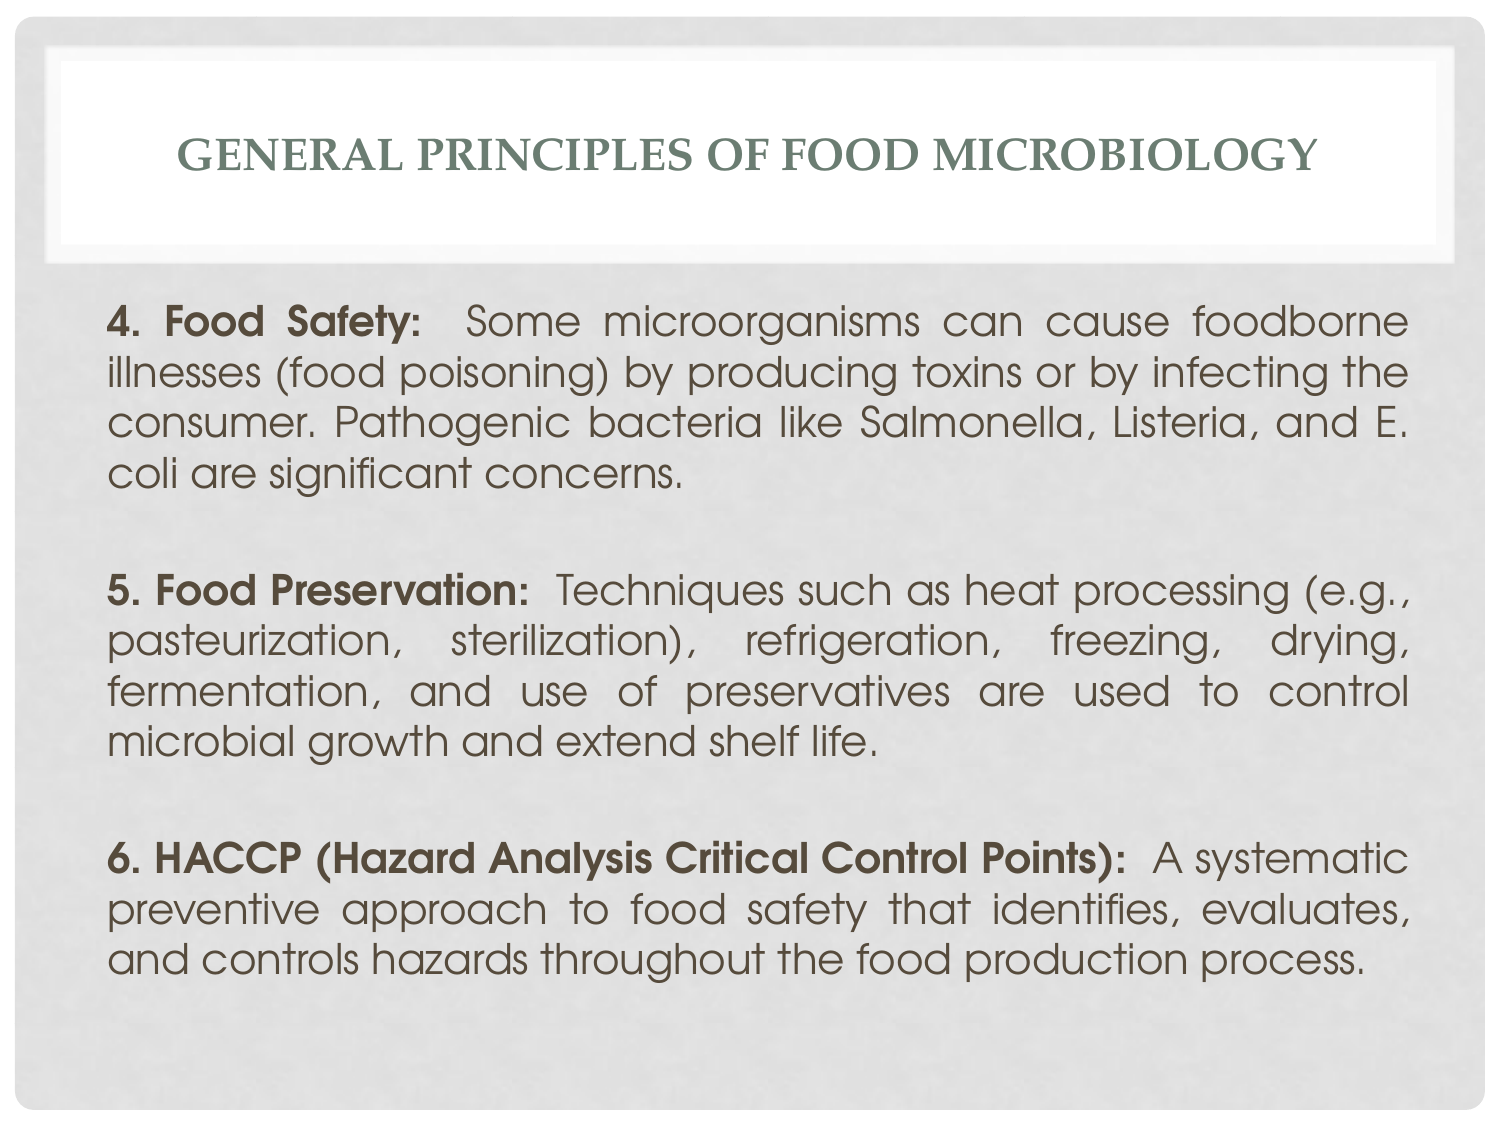

# general principles of food microbiology
4. Food Safety:  Some microorganisms can cause foodborne illnesses (food poisoning) by producing toxins or by infecting the consumer. Pathogenic bacteria like Salmonella, Listeria, and E. coli are significant concerns.

5. Food Preservation:  Techniques such as heat processing (e.g., pasteurization, sterilization), refrigeration, freezing, drying, fermentation, and use of preservatives are used to control microbial growth and extend shelf life.

6. HACCP (Hazard Analysis Critical Control Points):  A systematic preventive approach to food safety that identifies, evaluates, and controls hazards throughout the food production process.